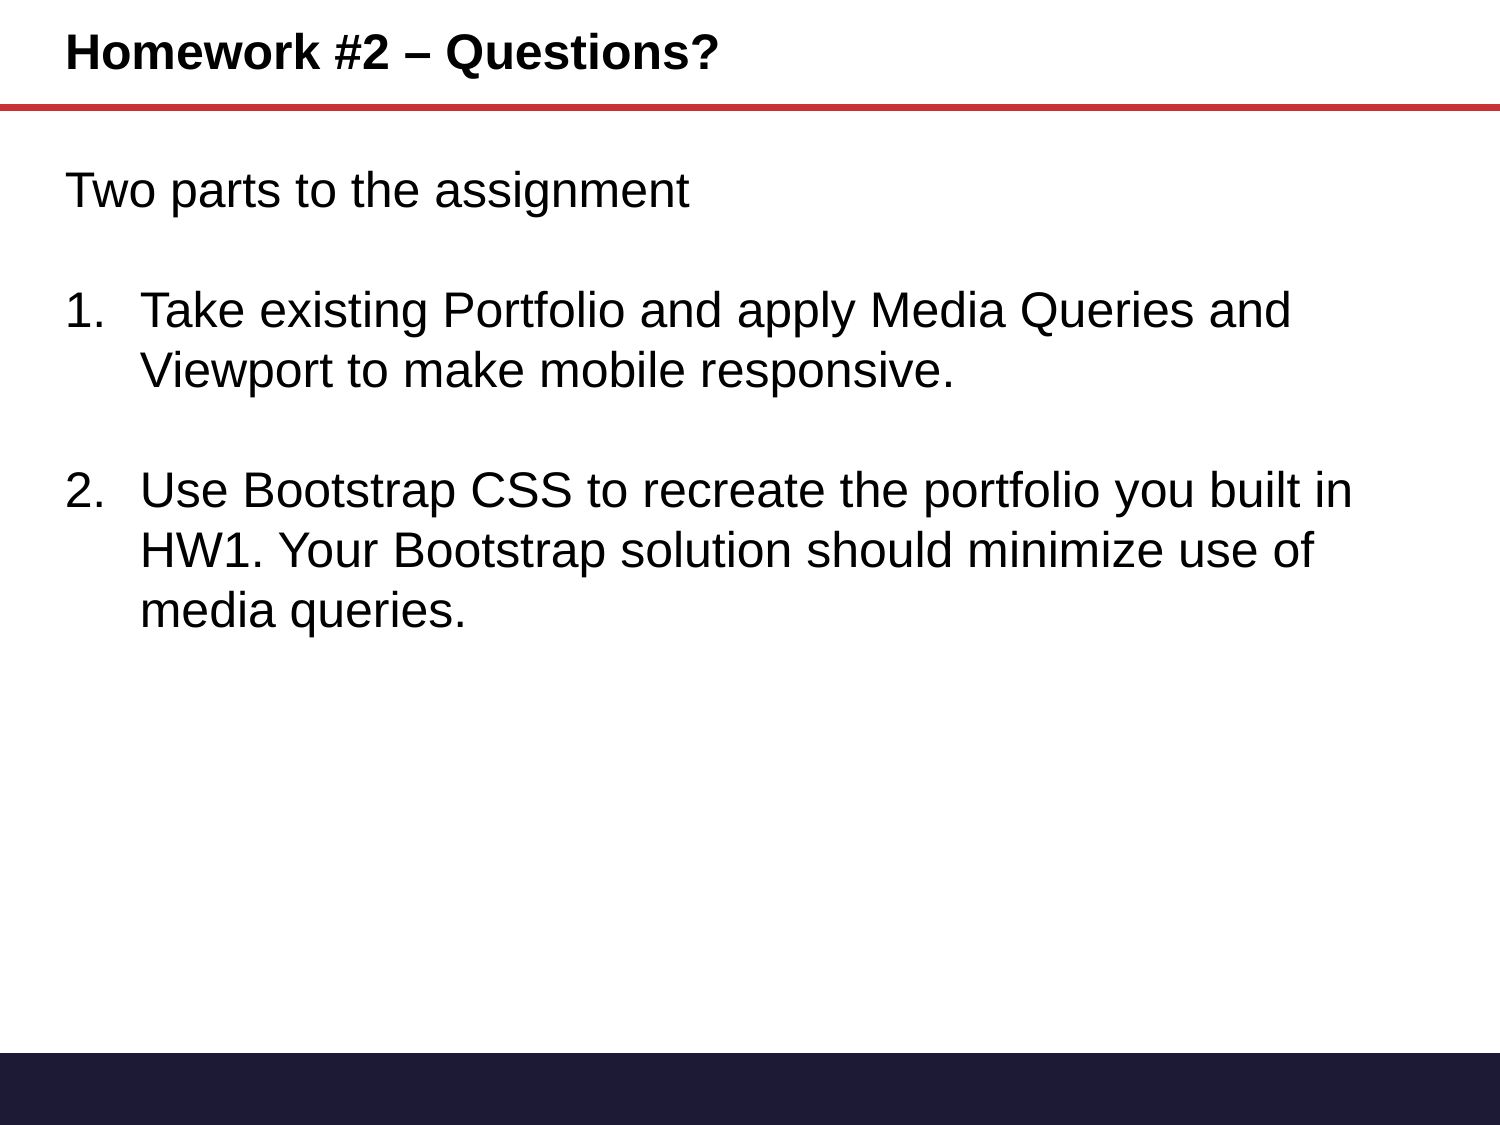

# Homework #2 – Questions?
Two parts to the assignment

Take existing Portfolio and apply Media Queries and Viewport to make mobile responsive.

Use Bootstrap CSS to recreate the portfolio you built in HW1. Your Bootstrap solution should minimize use of media queries.